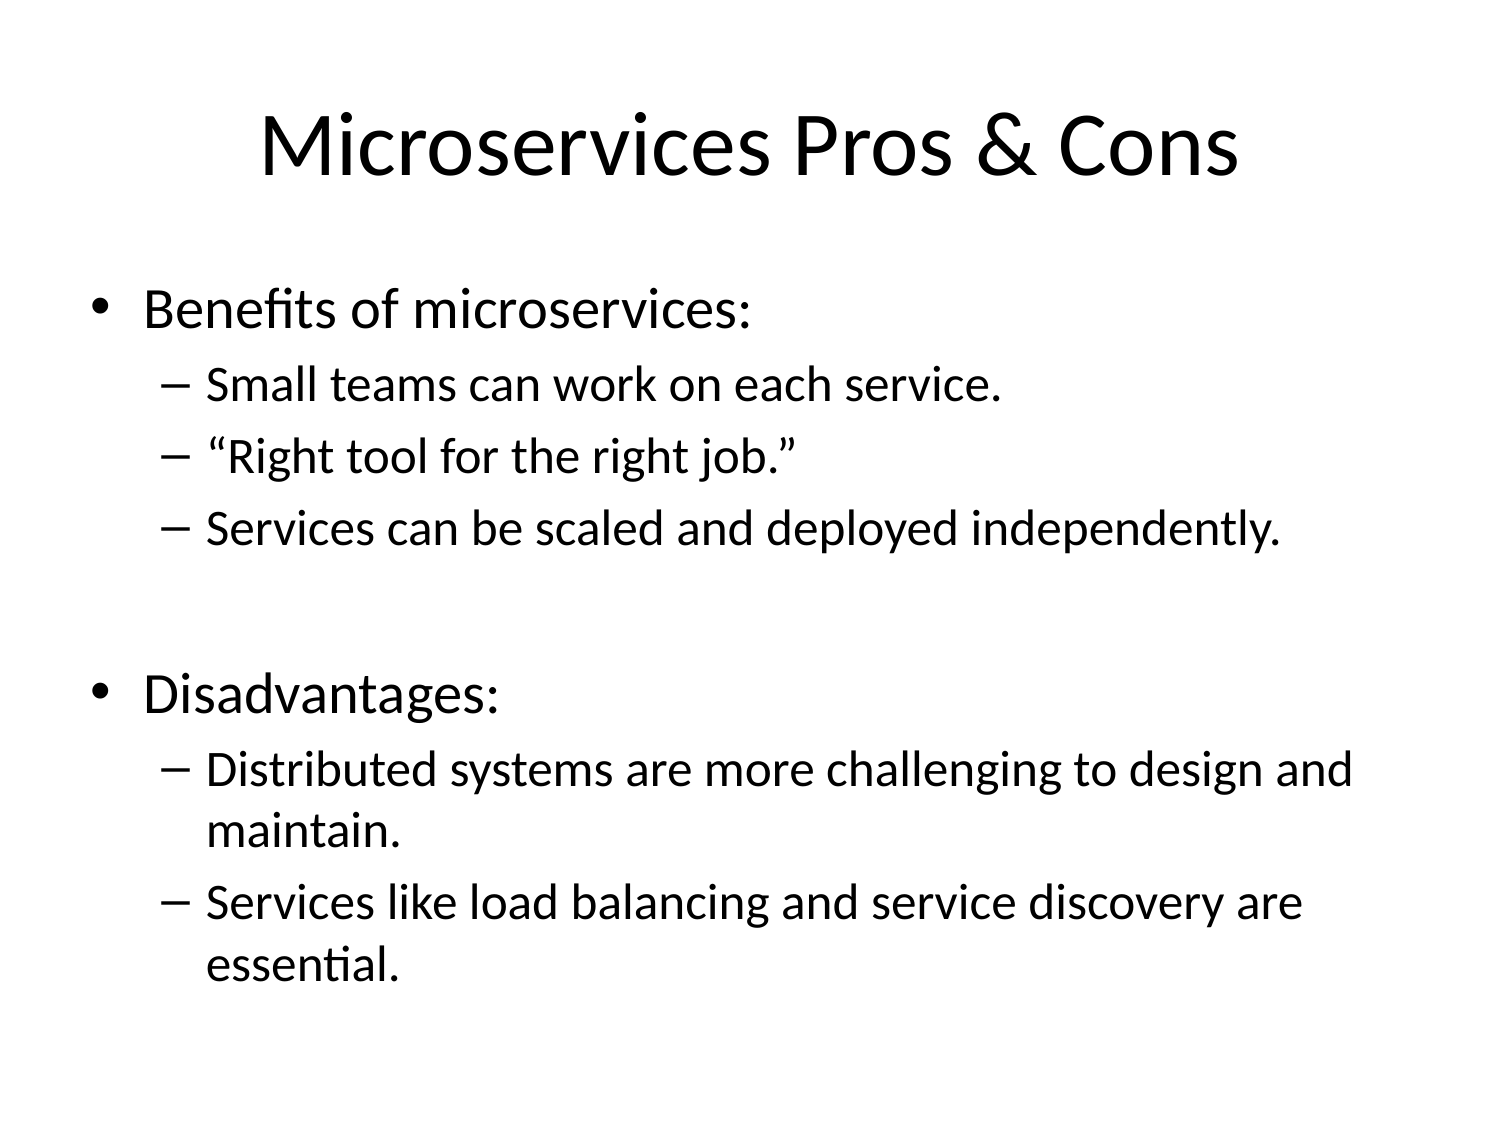

# Microservices Pros & Cons
Benefits of microservices:
Small teams can work on each service.
“Right tool for the right job.”
Services can be scaled and deployed independently.

Disadvantages:
Distributed systems are more challenging to design and maintain.
Services like load balancing and service discovery are essential.